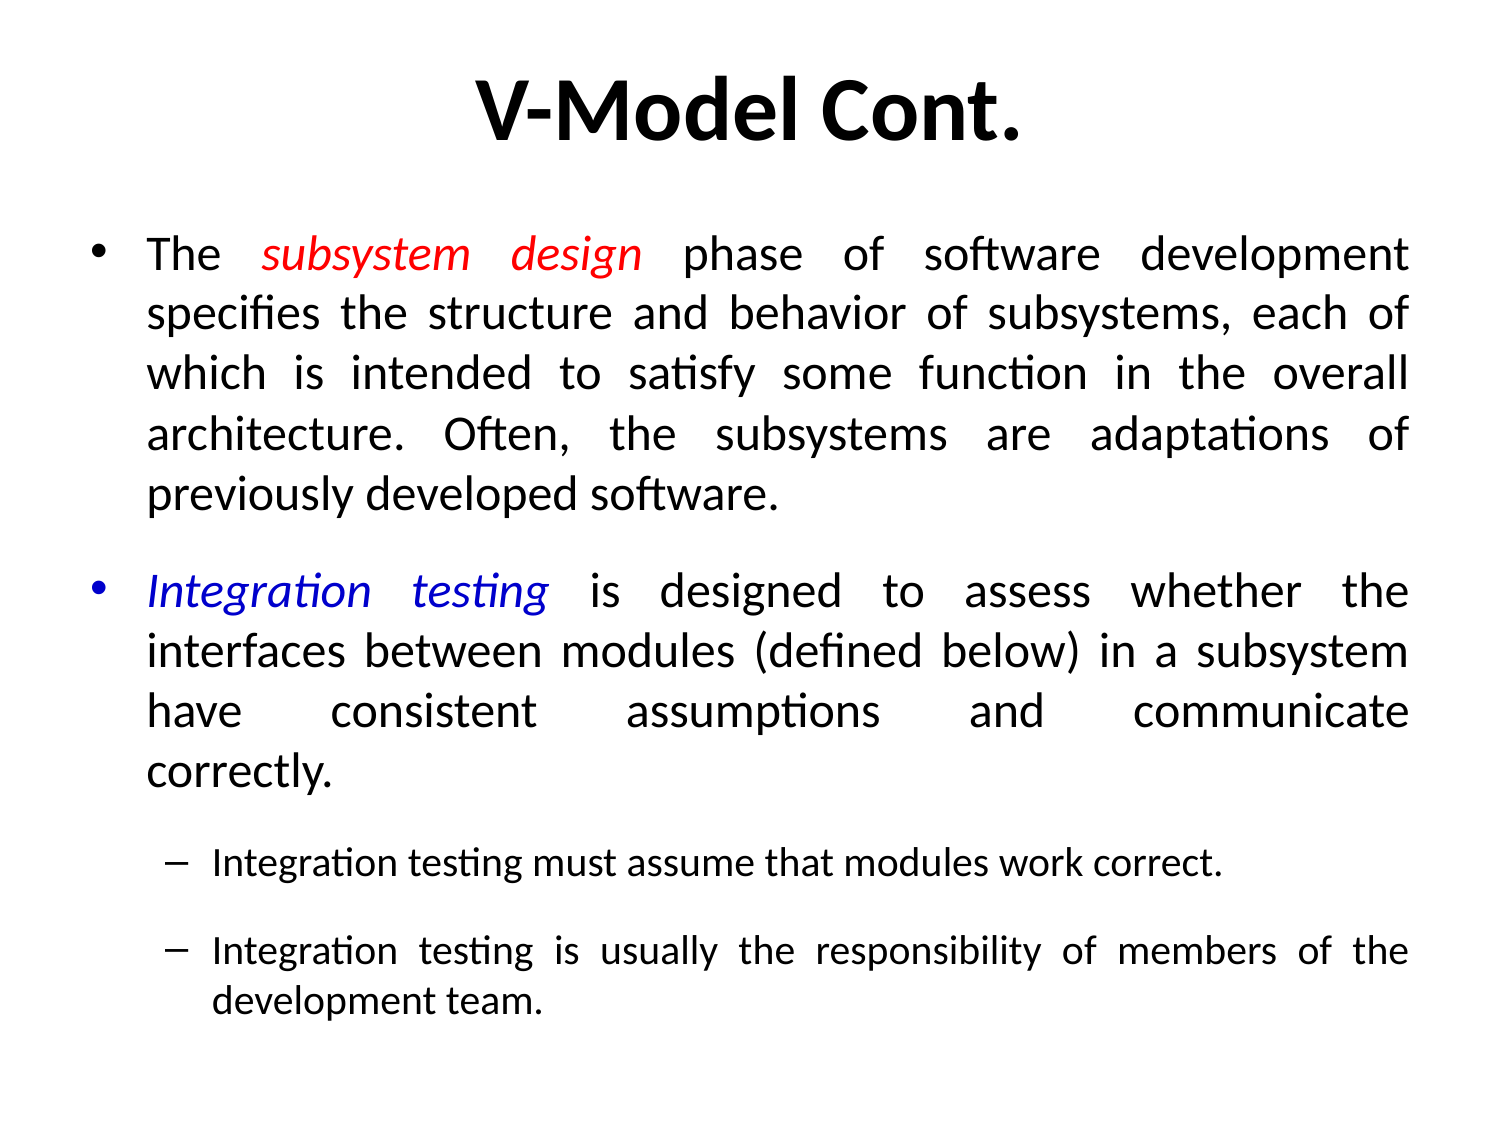

# V-Model Cont.
The subsystem design phase of software development specifies the structure and behavior of subsystems, each of which is intended to satisfy some function in the overall architecture. Often, the subsystems are adaptations of previously developed software.
Integration testing is designed to assess whether the interfaces between modules (defined below) in a subsystem have consistent assumptions and communicate
correctly.
Integration testing must assume that modules work correct.
Integration testing is usually the responsibility of members of the development team.